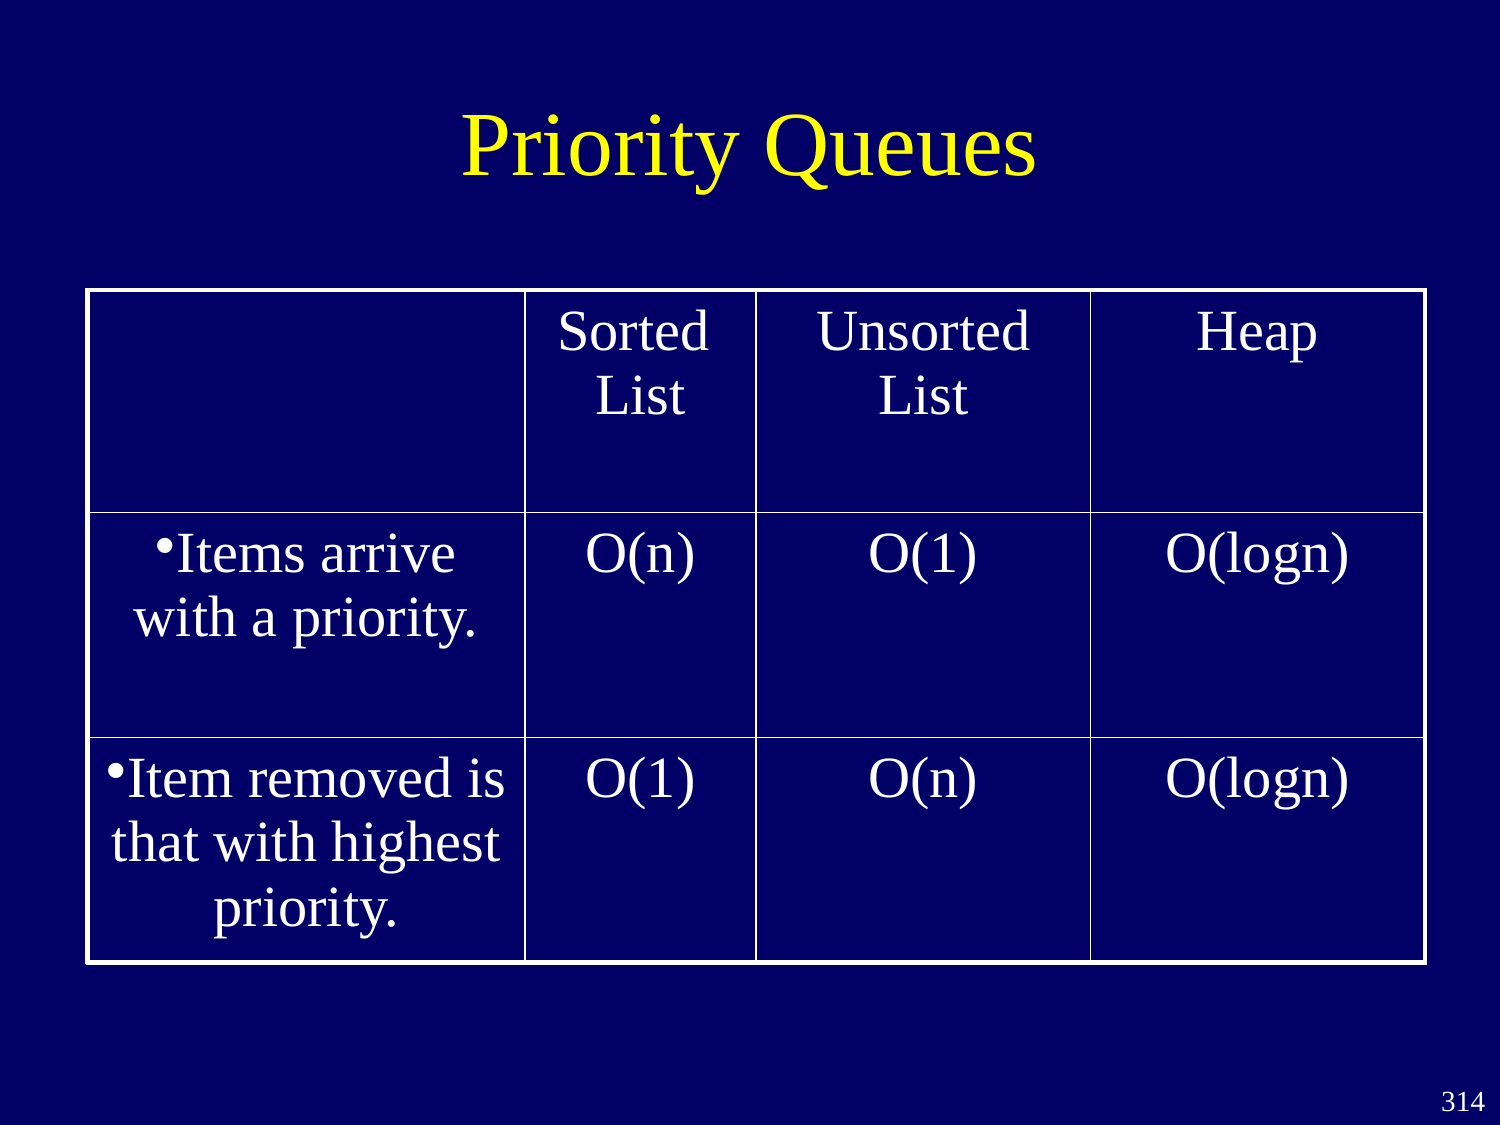

Priority Queues

|  | Sorted List | Unsorted List | Heap |
| --- | --- | --- | --- |
| Items arrive with a priority. | O(n) | O(1) | O(logn) |
| Item removed is that with highest priority. | O(1) | O(n) | O(logn) |